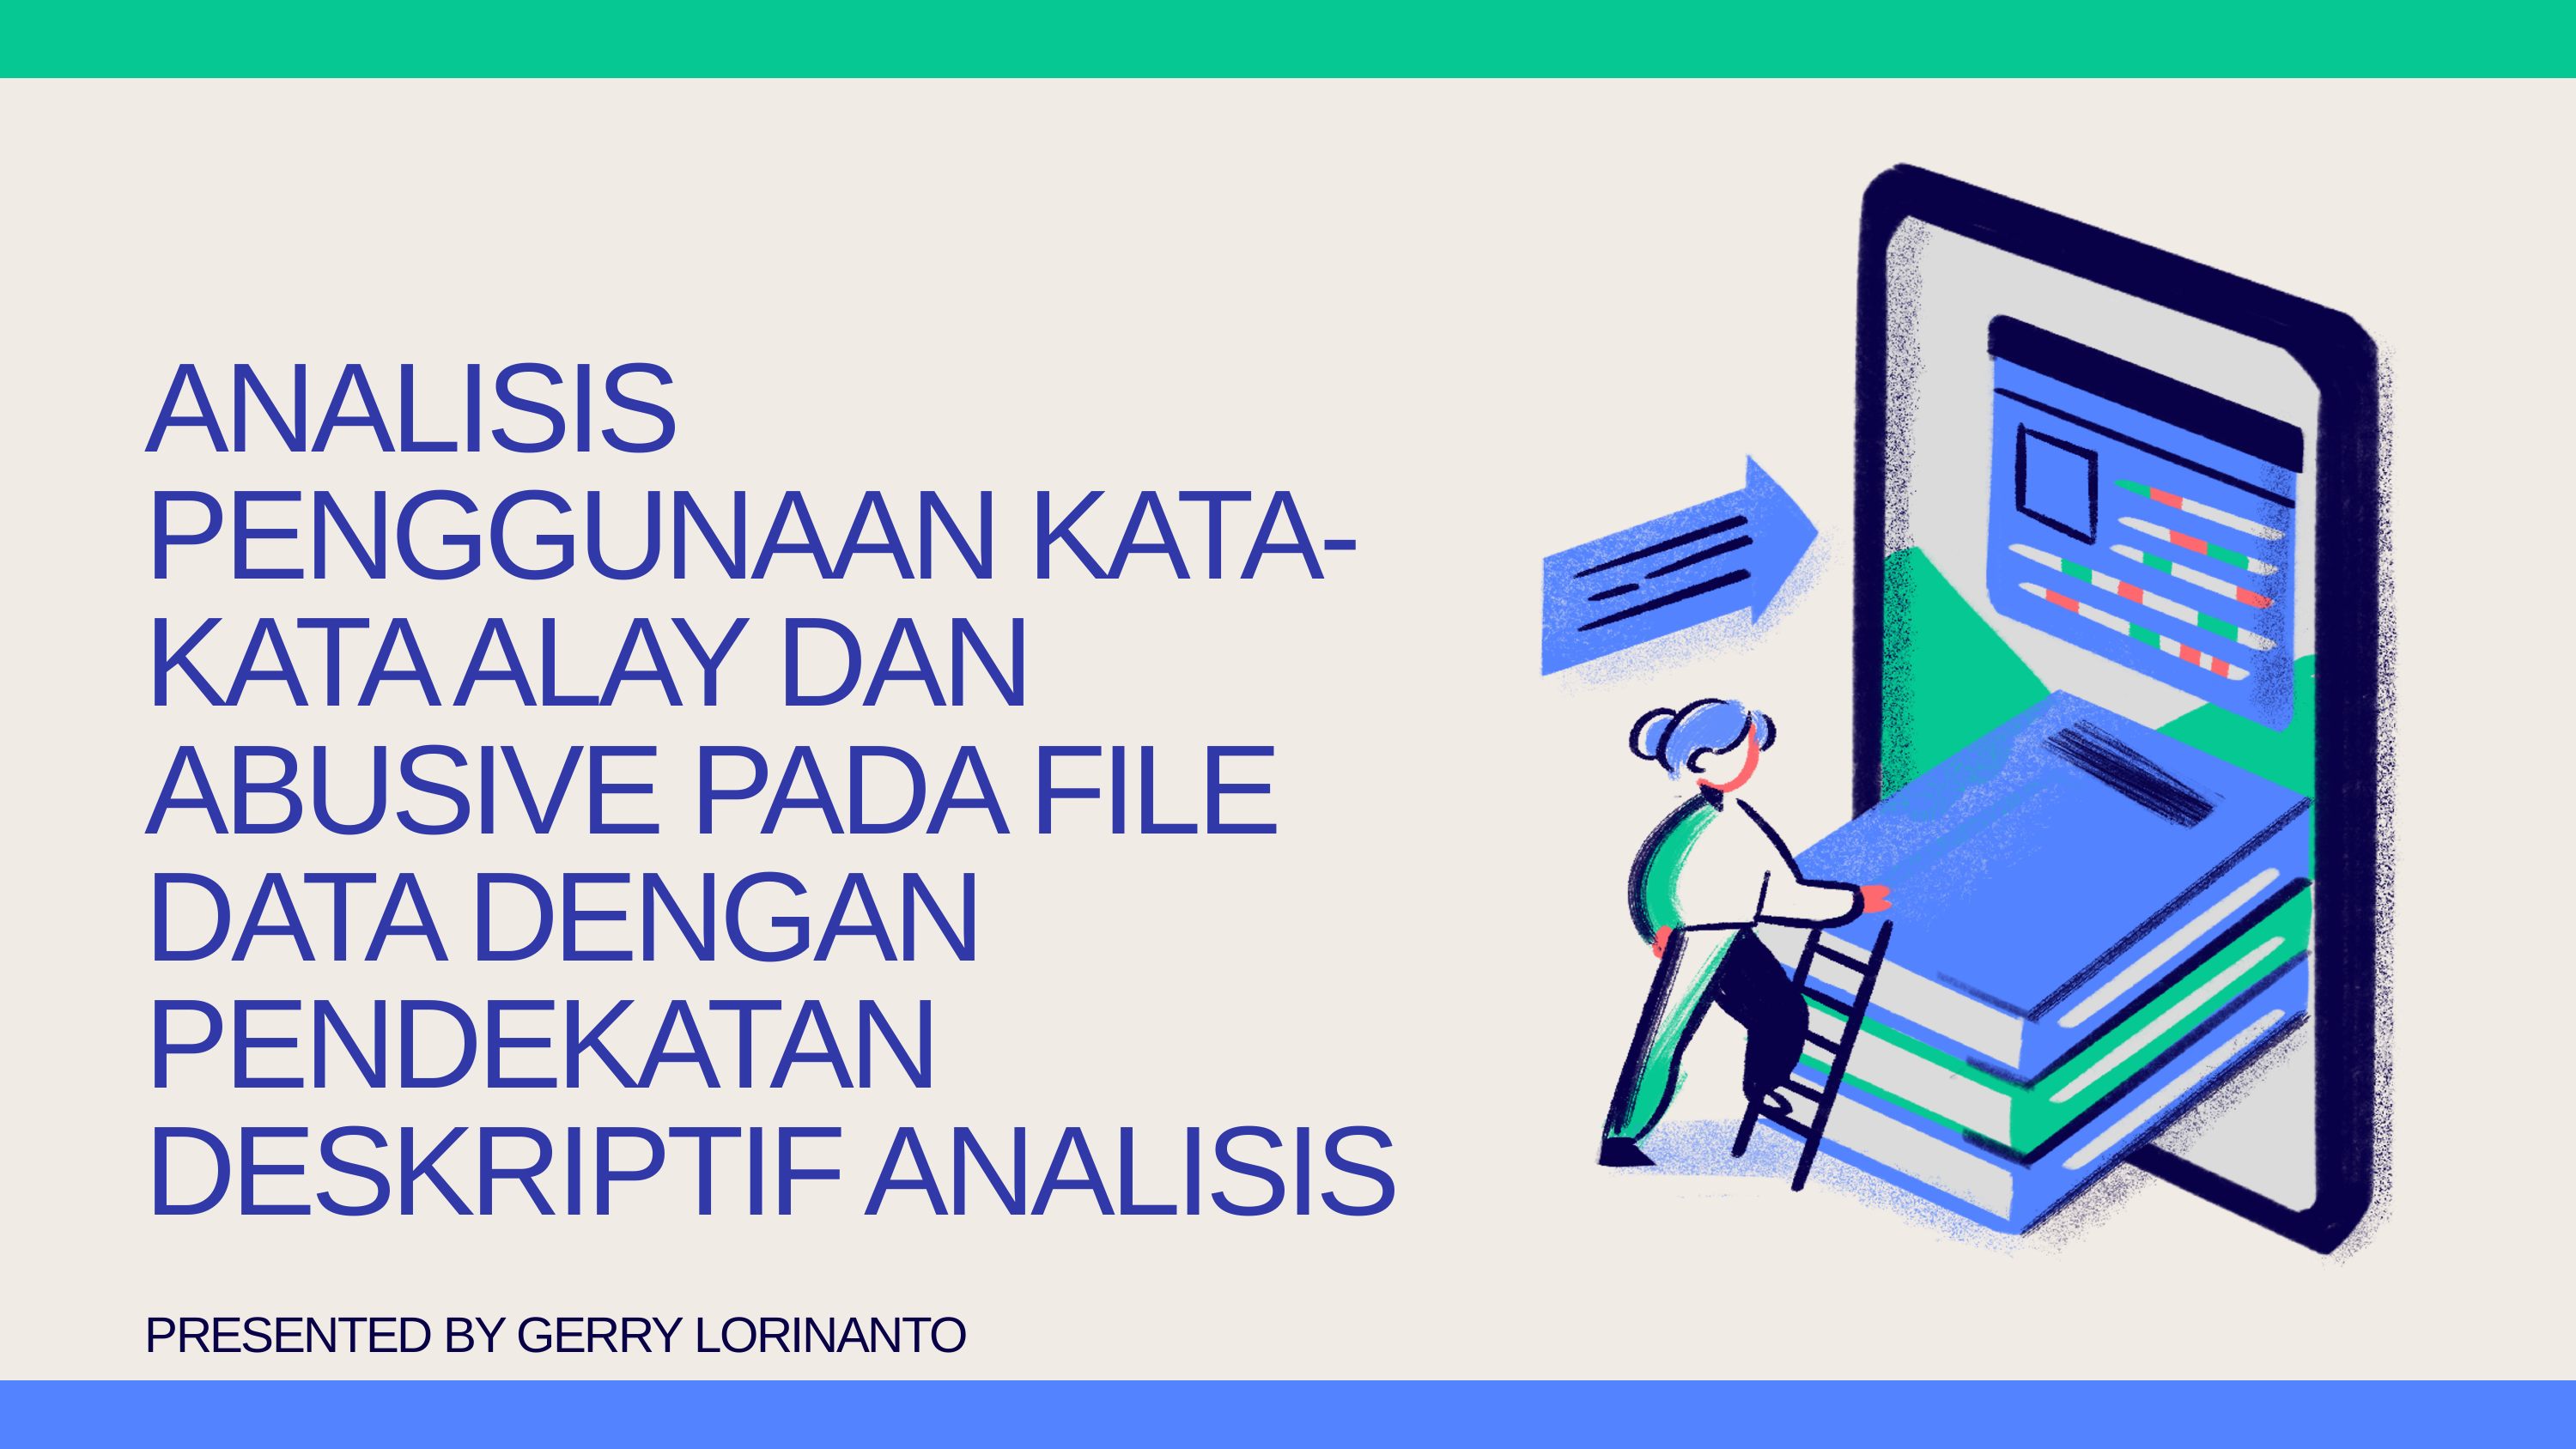

ANALISIS PENGGUNAAN KATA-KATA ALAY DAN ABUSIVE PADA FILE DATA DENGAN PENDEKATAN DESKRIPTIF ANALISIS
PRESENTED BY GERRY LORINANTO